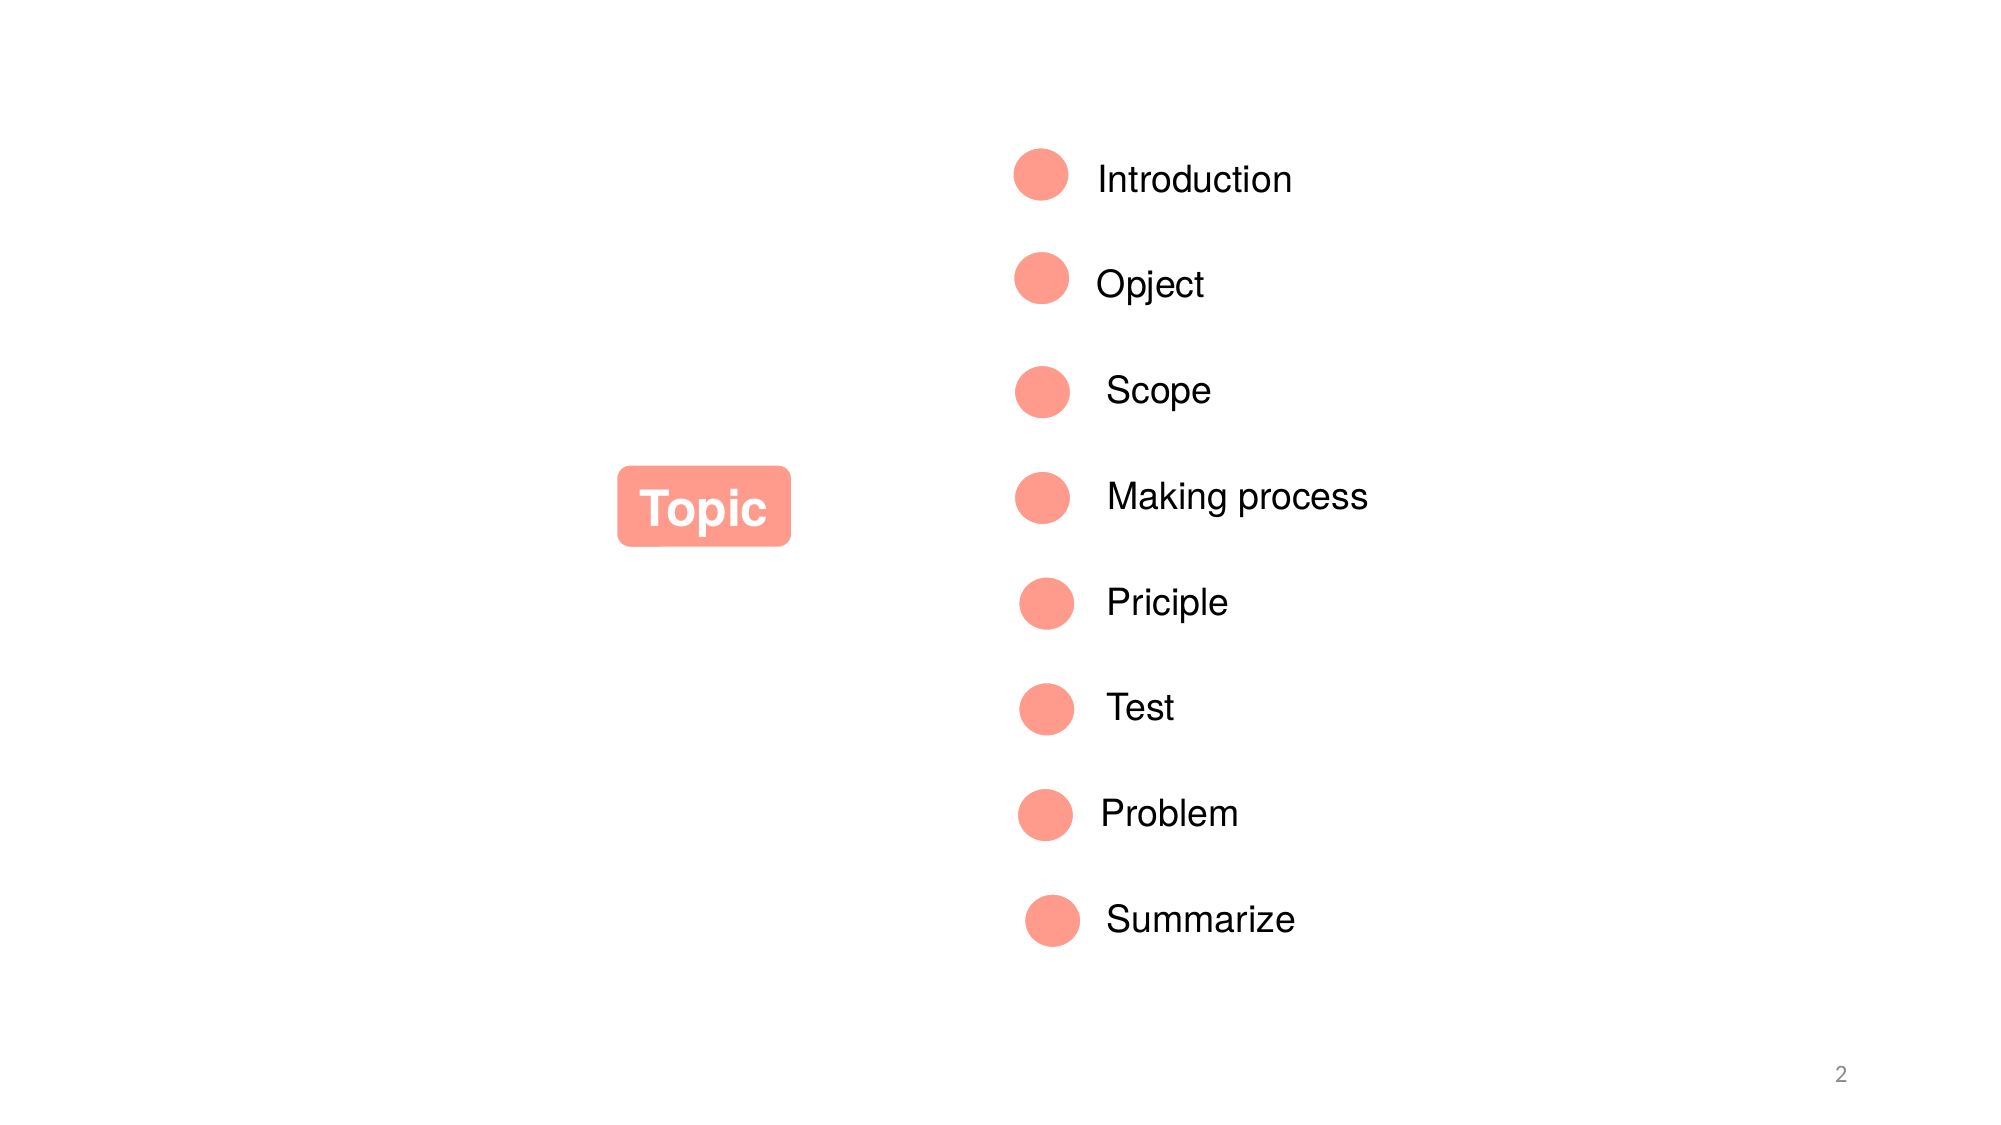

Introduction

Opject
Scope

Making process
Topic

Priciple

Test

Problem

Summarize

2